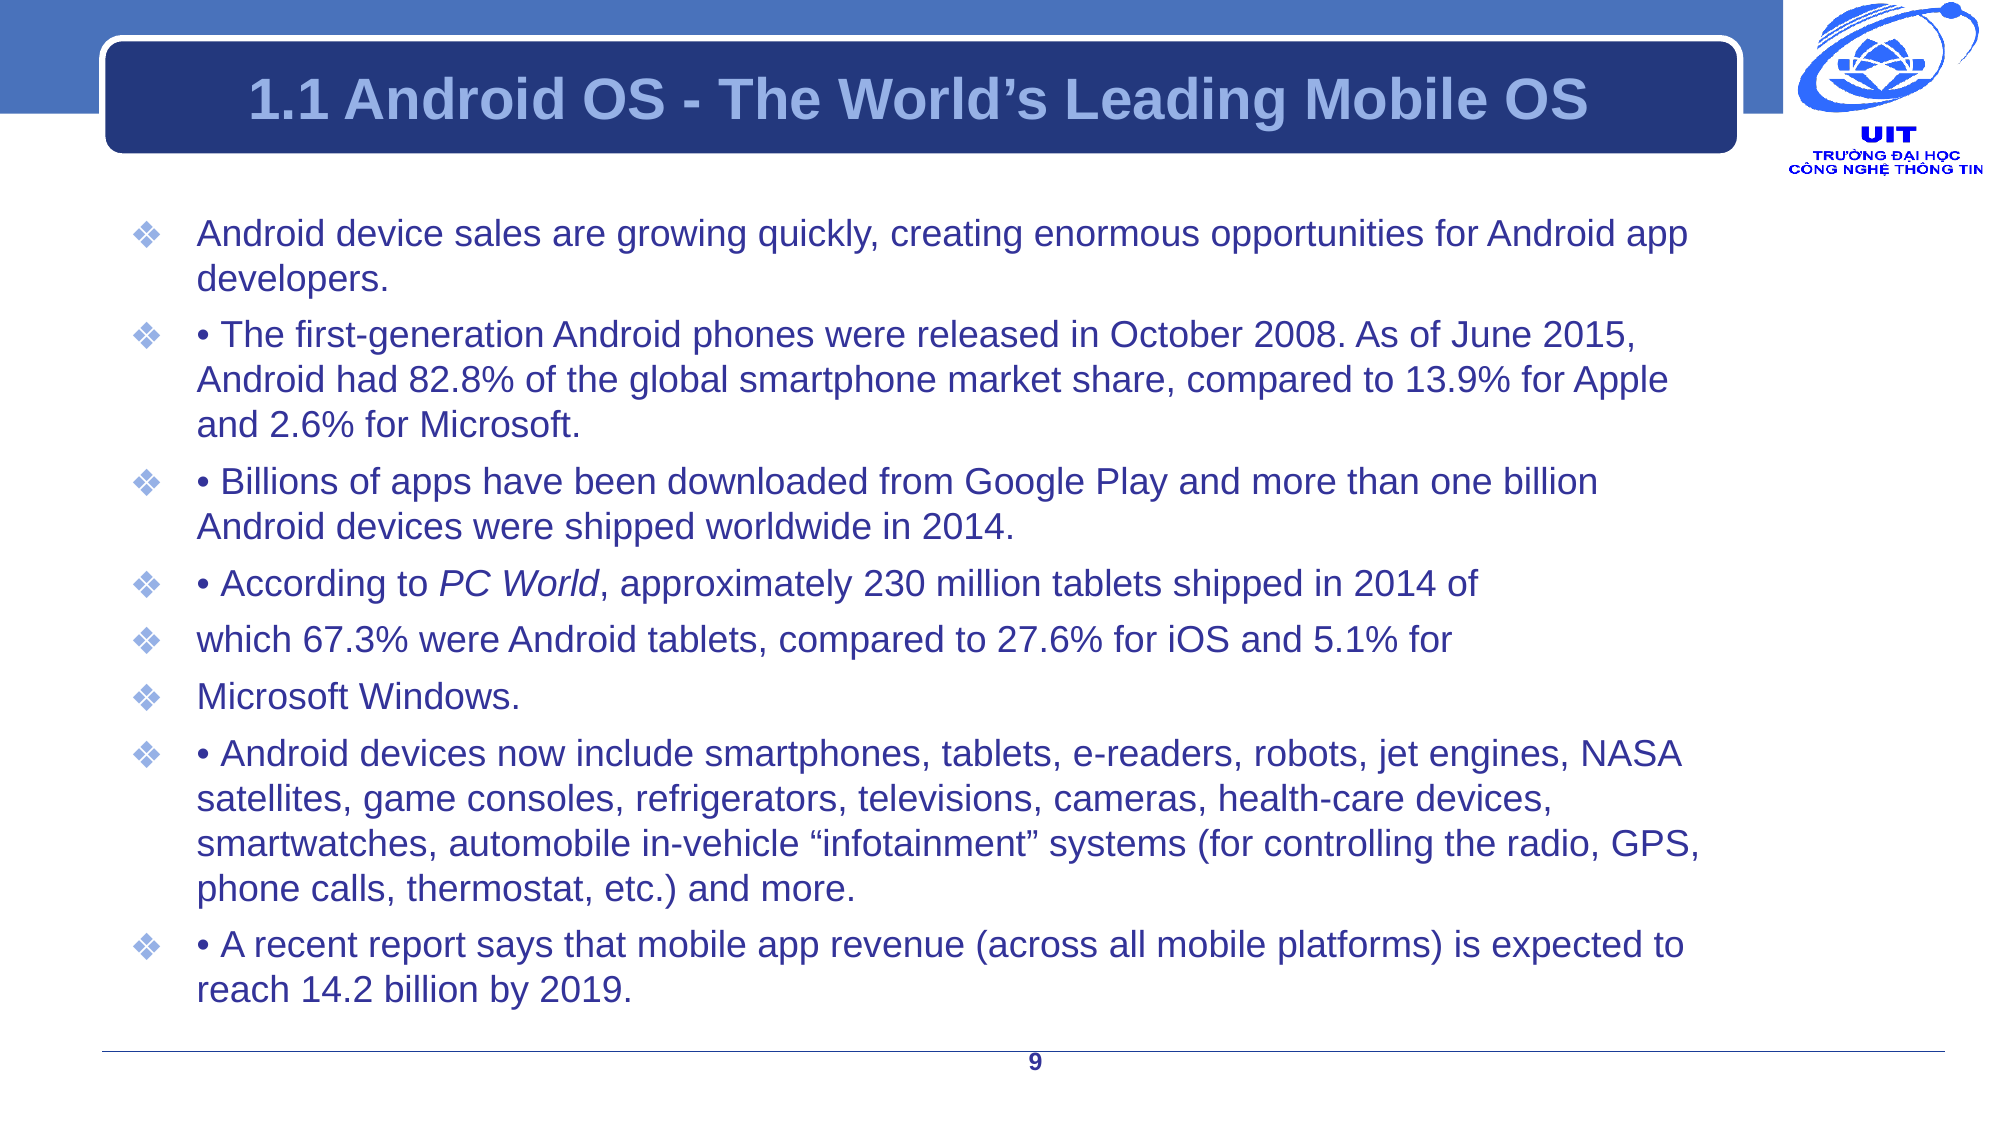

# 1.1 Android OS - The World’s Leading Mobile OS
Android device sales are growing quickly, creating enormous opportunities for Android app developers.
• The first-generation Android phones were released in October 2008. As of June 2015, Android had 82.8% of the global smartphone market share, compared to 13.9% for Apple and 2.6% for Microsoft.
• Billions of apps have been downloaded from Google Play and more than one billion Android devices were shipped worldwide in 2014.
• According to PC World, approximately 230 million tablets shipped in 2014 of
which 67.3% were Android tablets, compared to 27.6% for iOS and 5.1% for
Microsoft Windows.
• Android devices now include smartphones, tablets, e-readers, robots, jet engines, NASA satellites, game consoles, refrigerators, televisions, cameras, health-care devices, smartwatches, automobile in-vehicle “infotainment” systems (for controlling the radio, GPS, phone calls, thermostat, etc.) and more.
• A recent report says that mobile app revenue (across all mobile platforms) is expected to reach 14.2 billion by 2019.
9